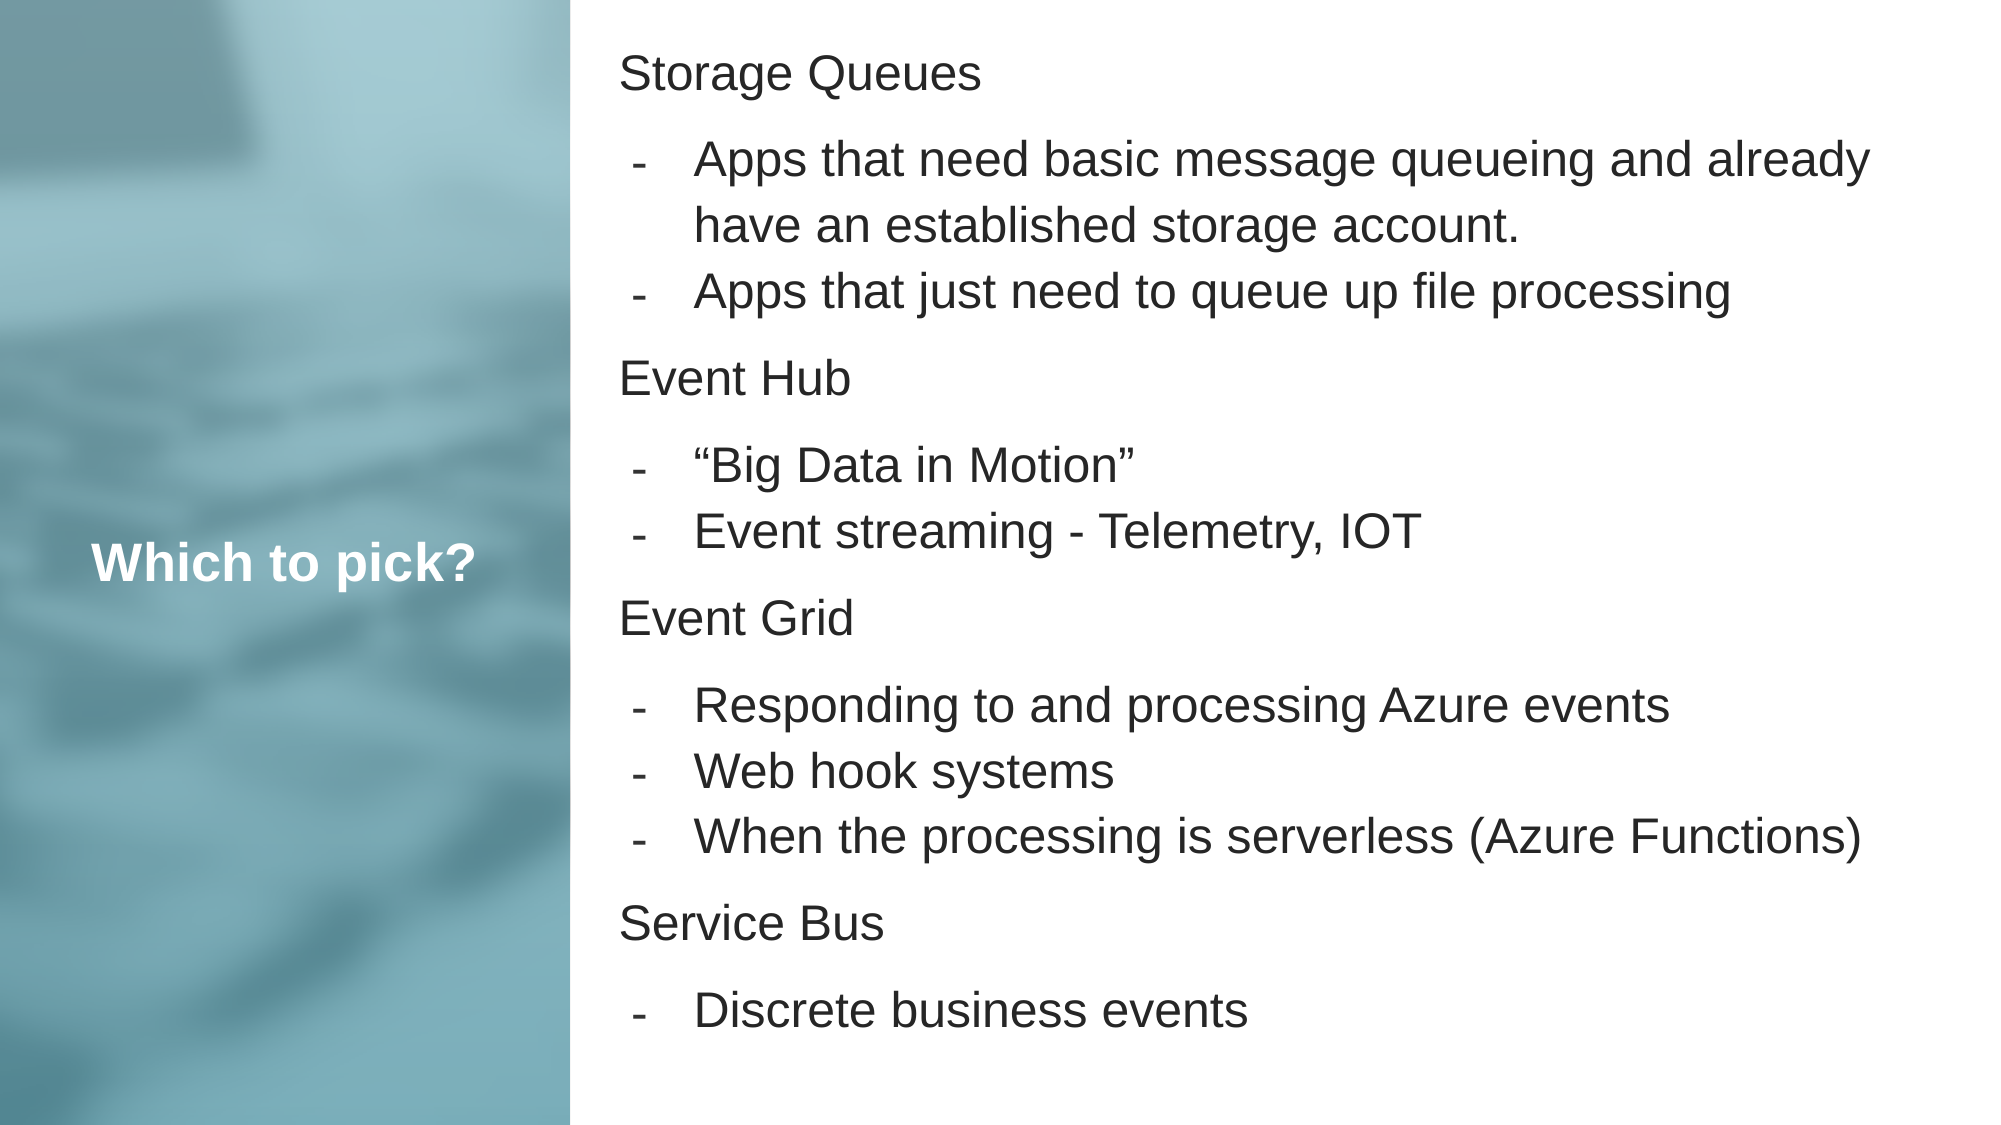

Storage Queues
Apps that need basic message queueing and already have an established storage account.
Apps that just need to queue up file processing
Event Hub
“Big Data in Motion”
Event streaming - Telemetry, IOT
Event Grid
Responding to and processing Azure events
Web hook systems
When the processing is serverless (Azure Functions)
Service Bus
Discrete business events
# Which to pick?